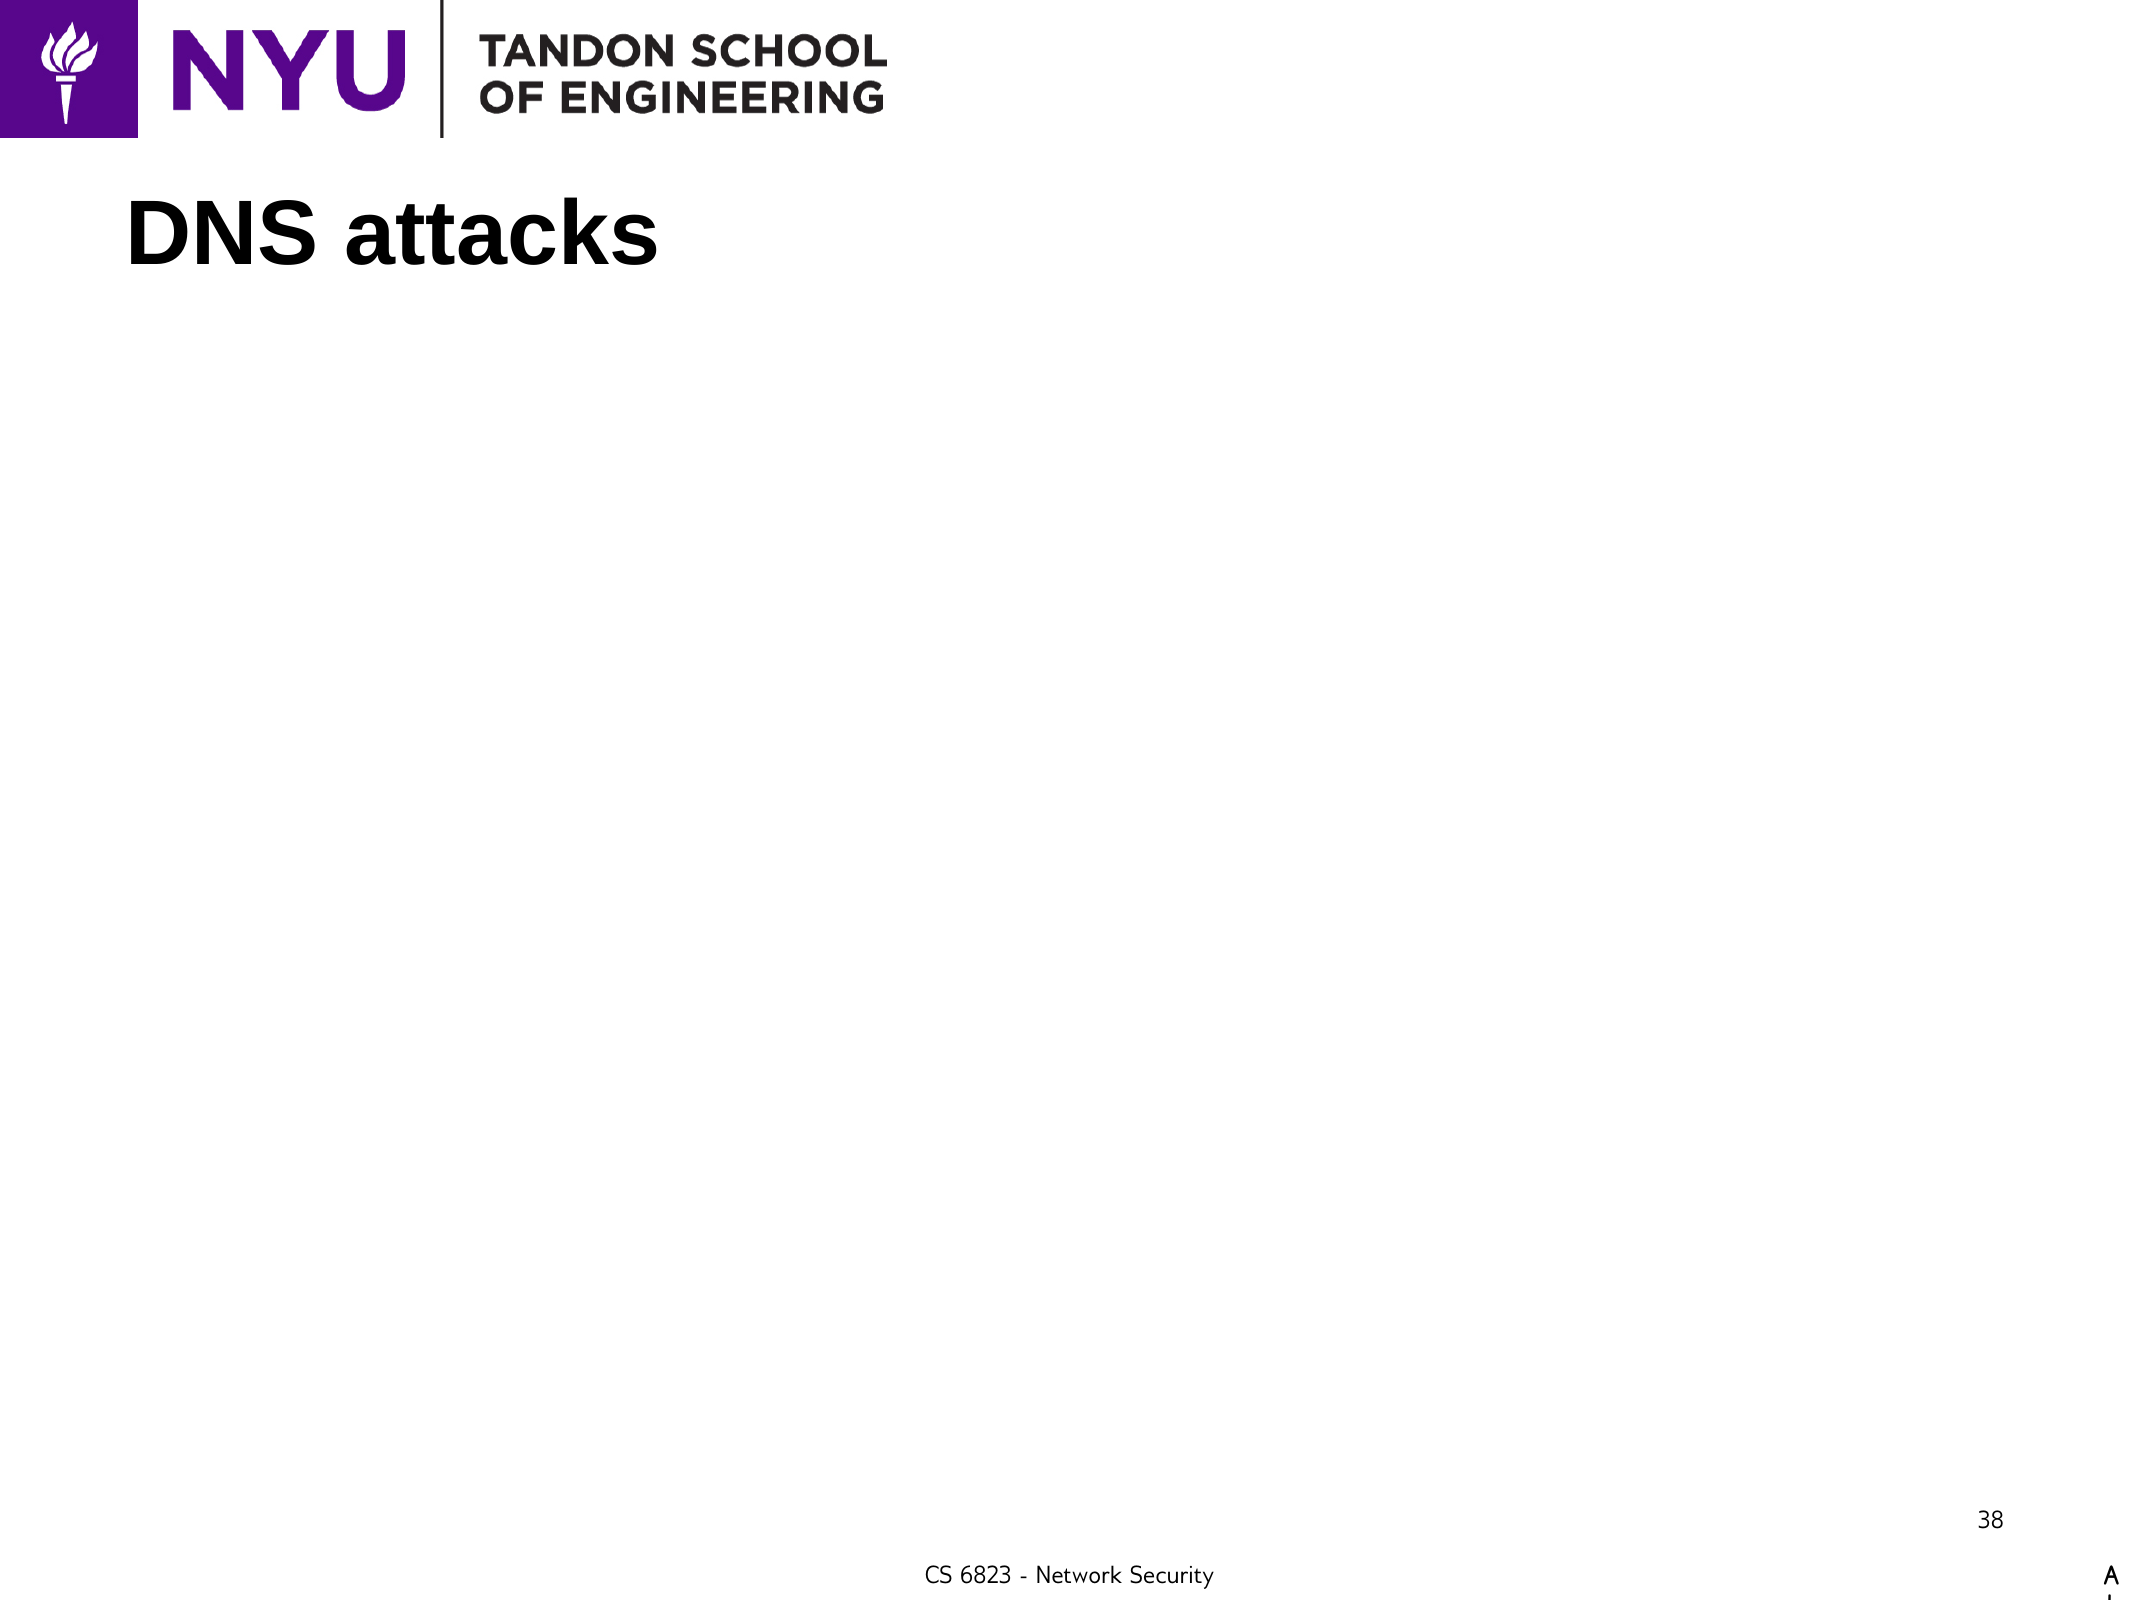

# DNS attacks
Reflector attack: already discussed
Leverage DNS for attacks on arbitrary targets

Denying DNS service
Stop DNS root servers
Stop top-level-domain servers (e.g. .com domain)
Stop local (default name servers)

Use fake DNS replies to redirect user

Poisoning DNS:
Insert false resource records into various DNS caches
False records contain IP addresses operated by attackers
38
Attacks